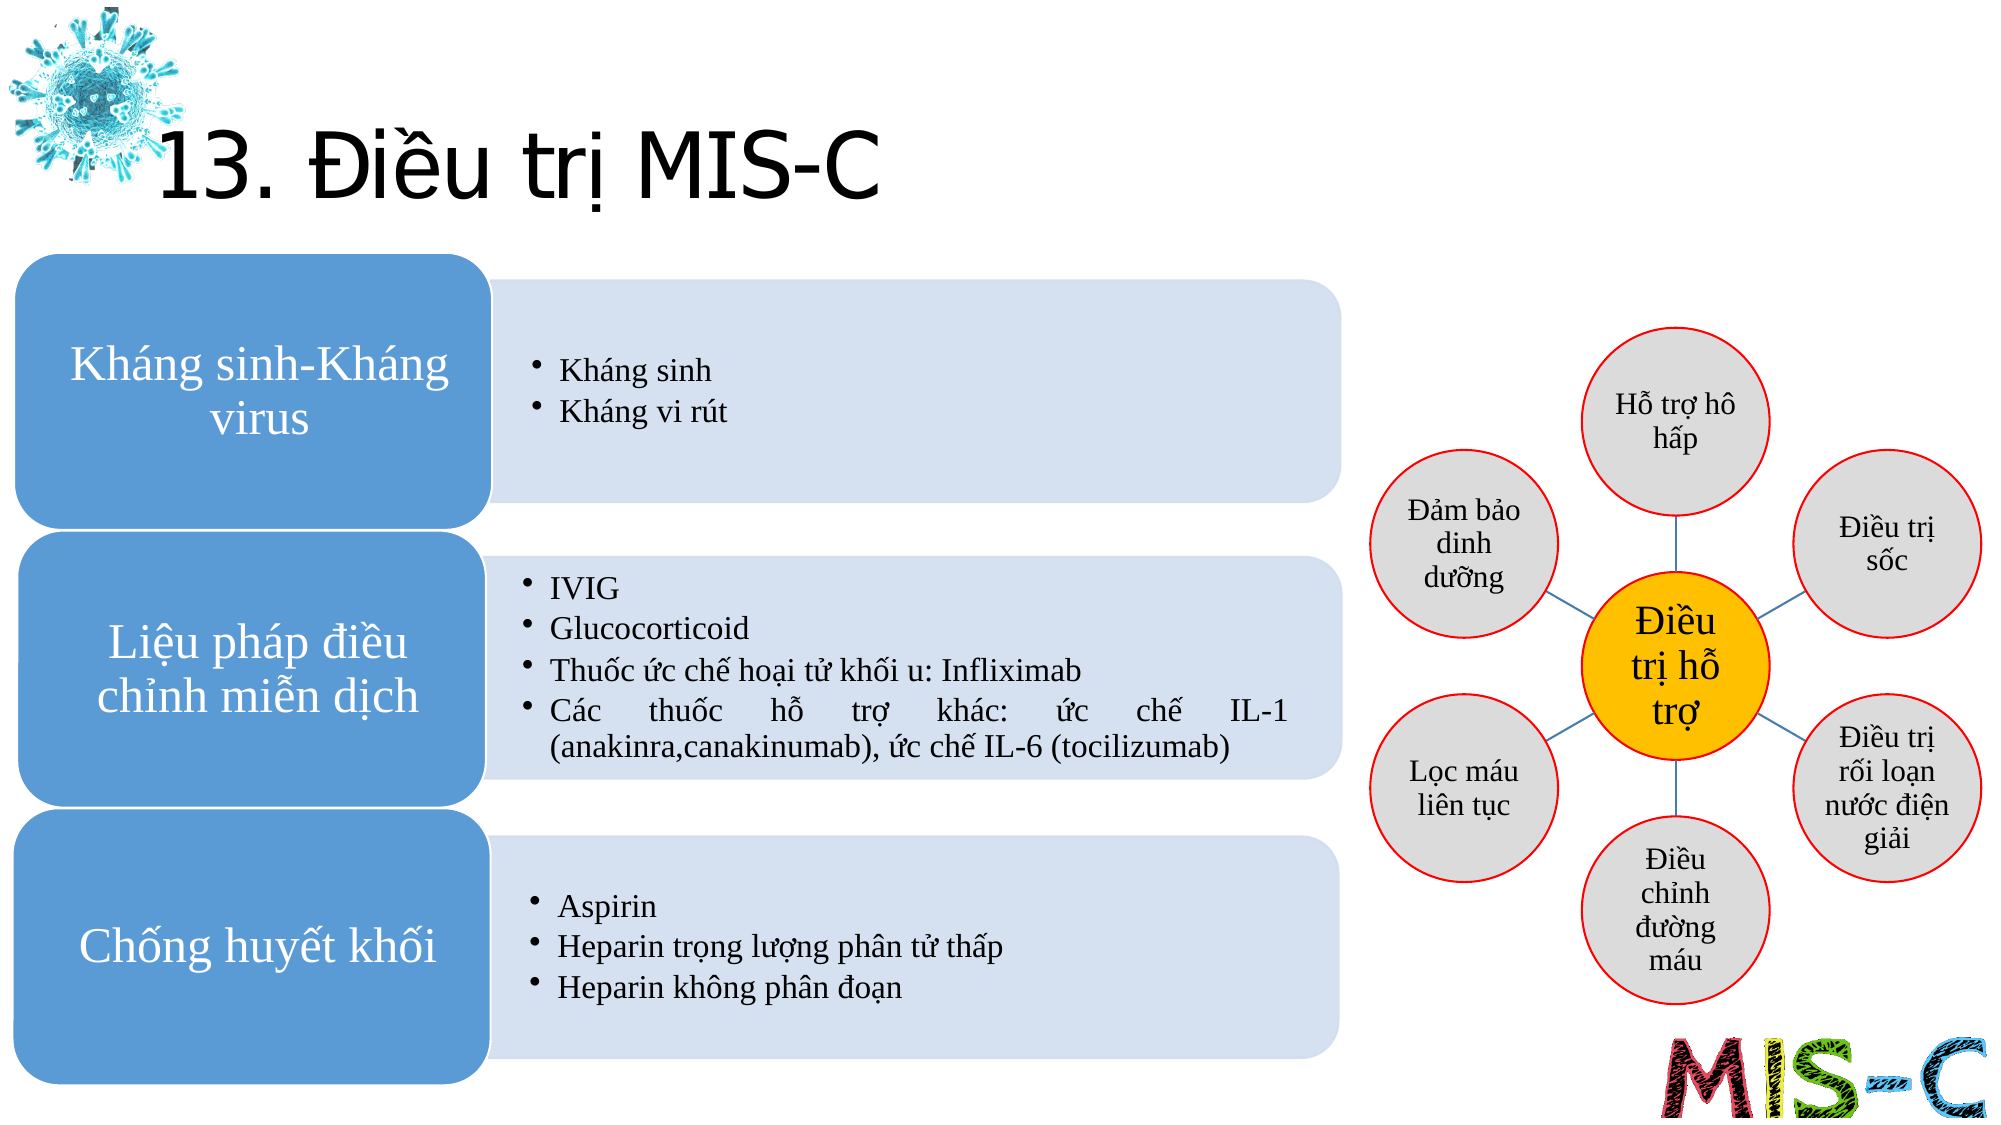

# 13. Điều trị MIS-C
Kháng sinh
Kháng vi rút
Kháng sinh-Kháng virus
IVIG
Glucocorticoid
Thuốc ức chế hoại tử khối u: Infliximab
Các thuốc hỗ trợ khác: ức chế IL-1 (anakinra,canakinumab), ức chế IL-6 (tocilizumab)
Liệu pháp điều chỉnh miễn dịch
Aspirin
Heparin trọng lượng phân tử thấp
Heparin không phân đoạn
Chống huyết khối
Điều trị hỗ trợ

Hỗ trợ hô hấp

Điều trị sốc

Điều trị rối loạn nước điện giải

Điều chỉnh đường máu

Lọc máu liên tục

Đảm bảo dinh dưỡng